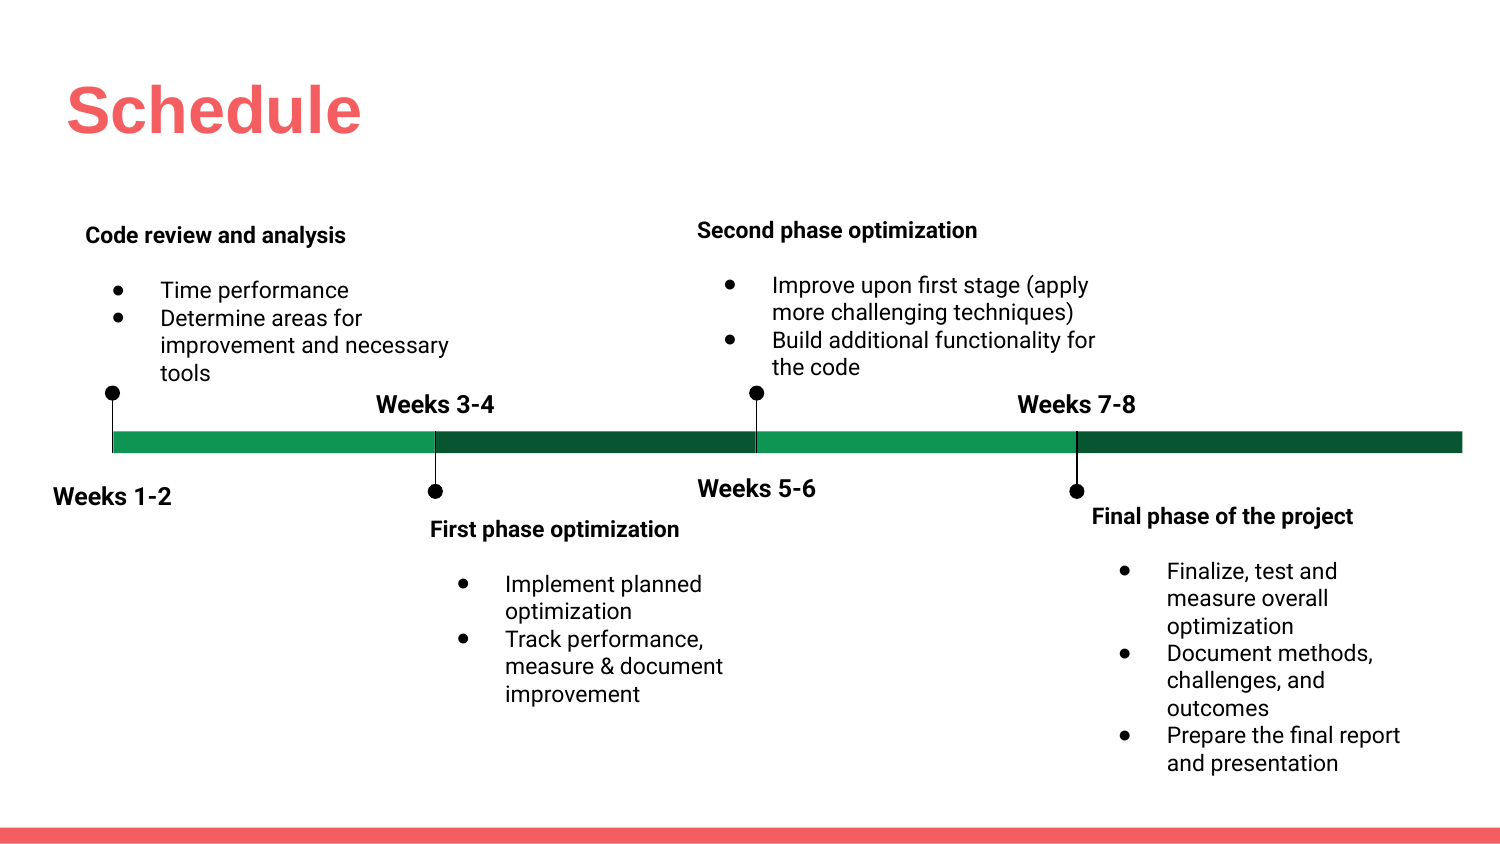

# Schedule
Second phase optimization

Improve upon first stage (apply more challenging techniques)
Build additional functionality for the code

Weeks 5-6

Code review and analysis

Time performance
Determine areas for improvement and necessary tools

Weeks 1-2

Weeks 3-4

First phase optimization

Implement planned optimization
Track performance, measure & document improvement

Weeks 7-8

Final phase of the project

Finalize, test and measure overall optimization
Document methods, challenges, and outcomes
Prepare the final report and presentation